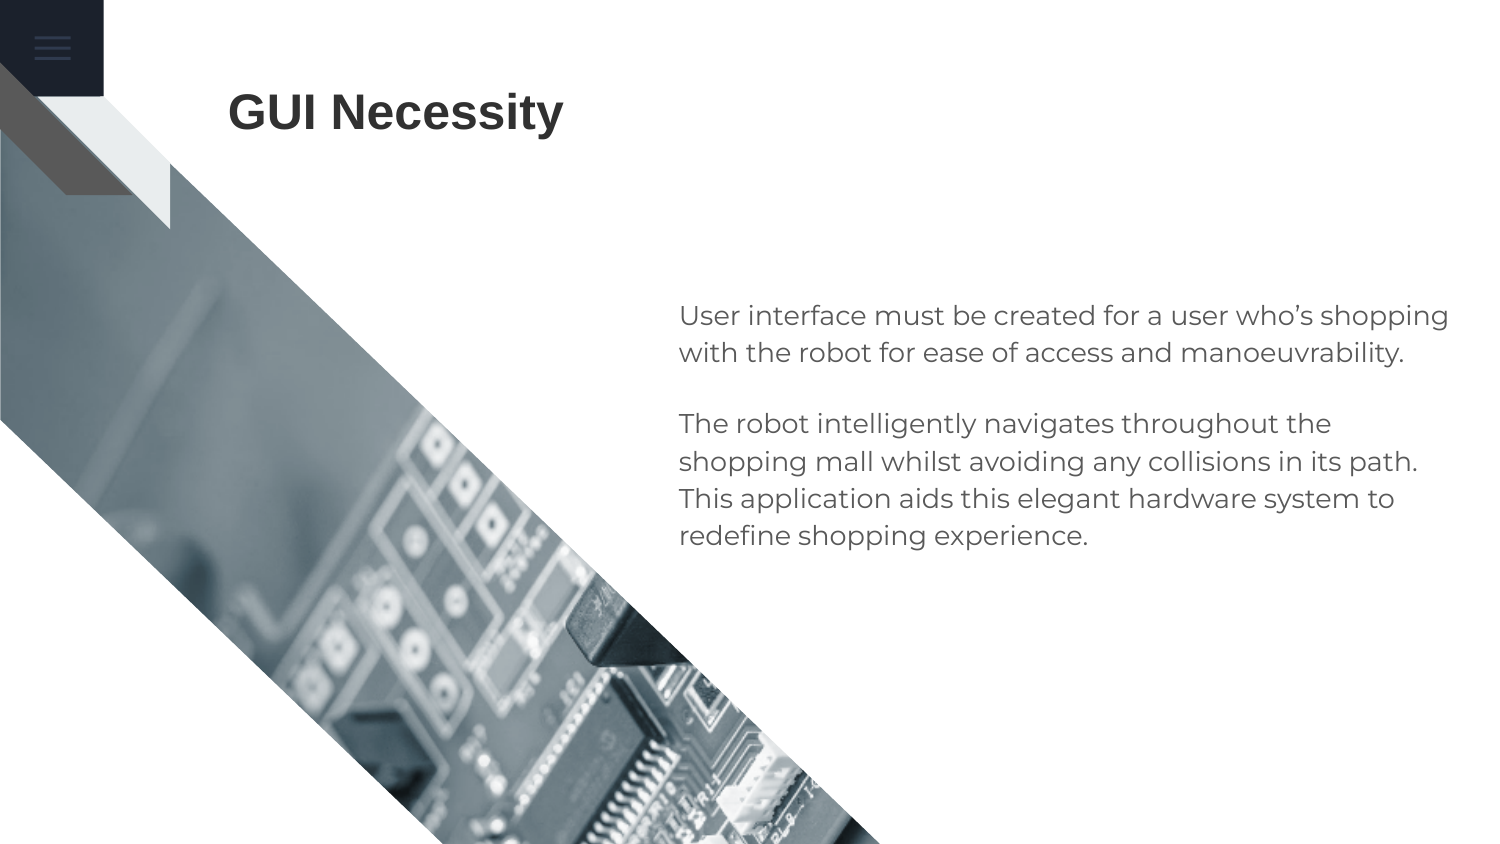

# GUI Necessity
User interface must be created for a user who’s shopping with the robot for ease of access and manoeuvrability.
The robot intelligently navigates throughout the shopping mall whilst avoiding any collisions in its path. This application aids this elegant hardware system to redefine shopping experience.